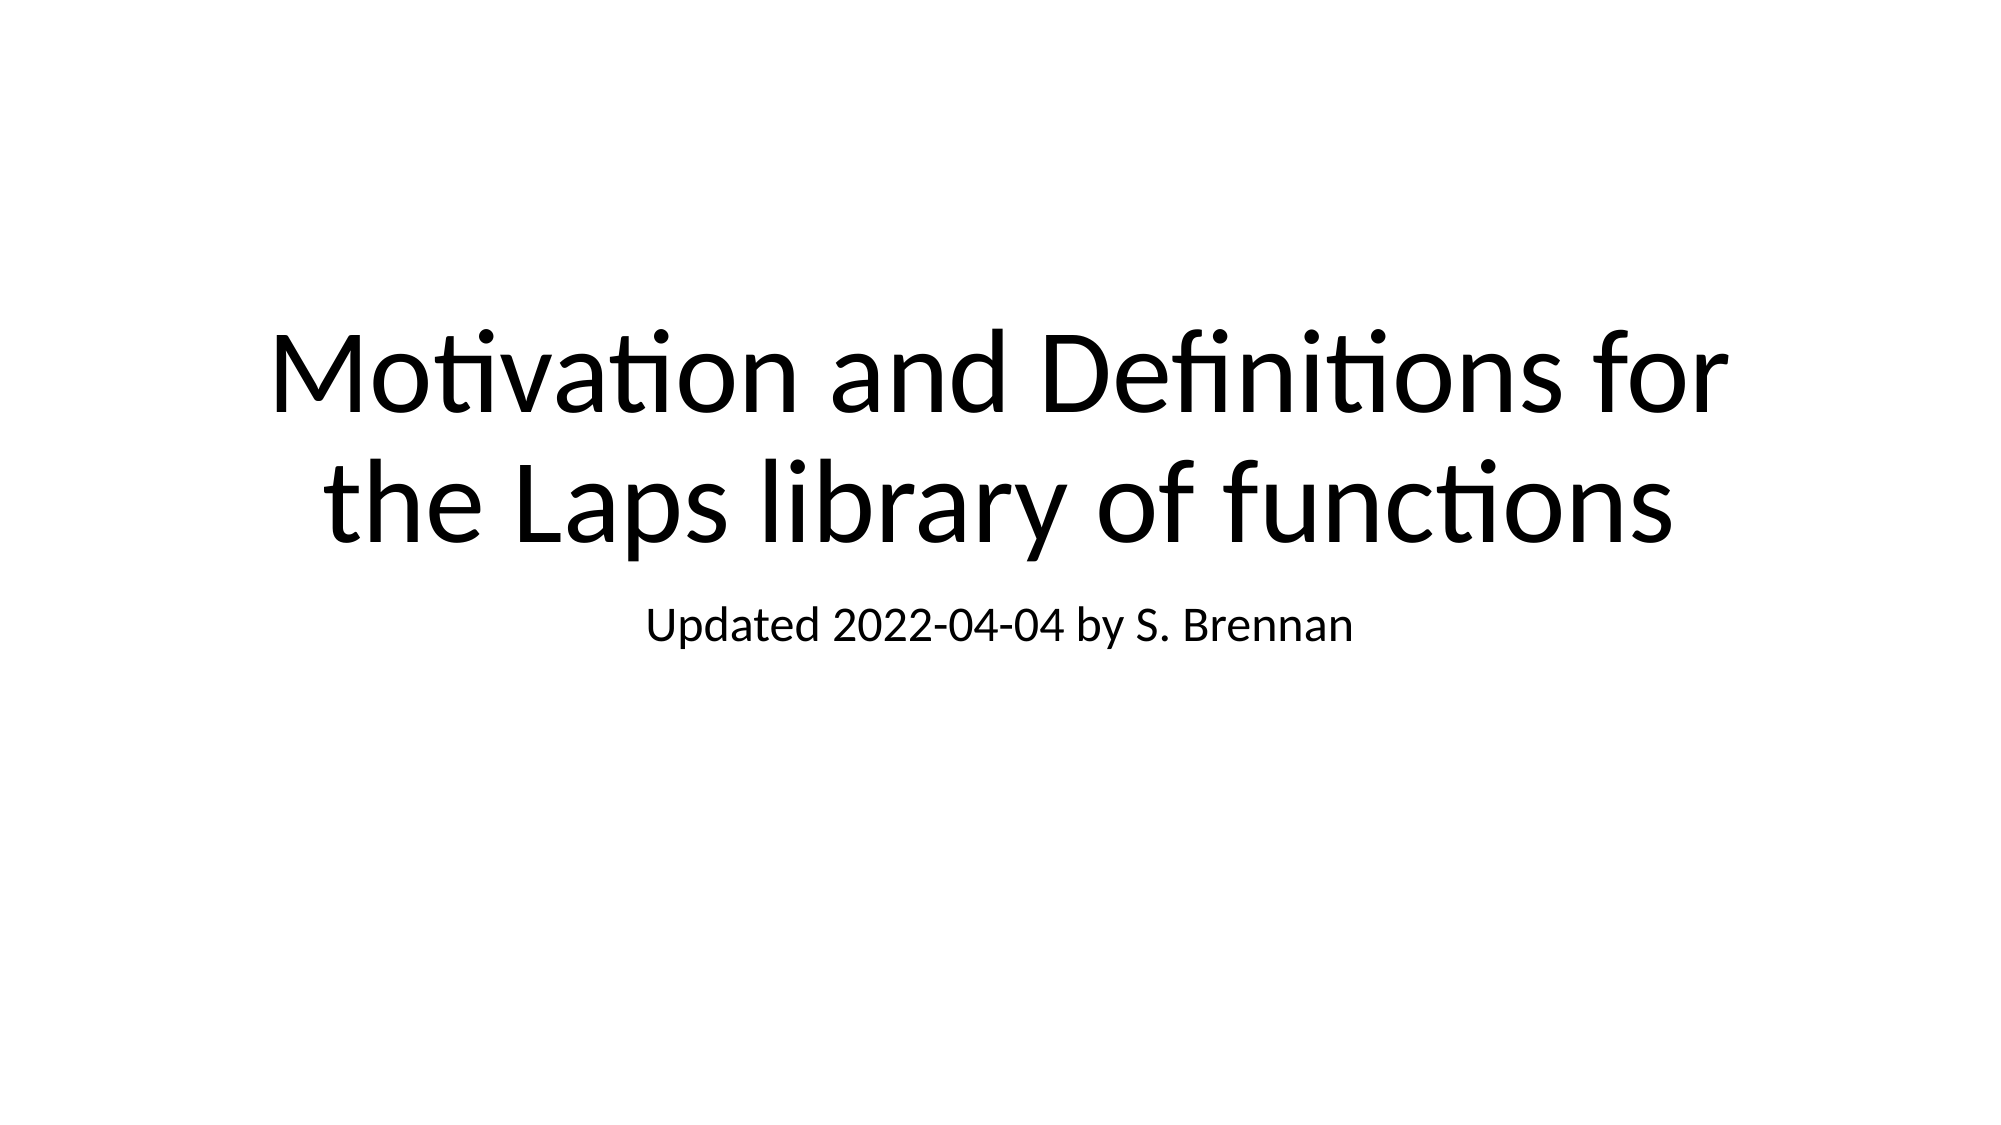

# Motivation and Definitions for the Laps library of functions
Updated 2022-04-04 by S. Brennan